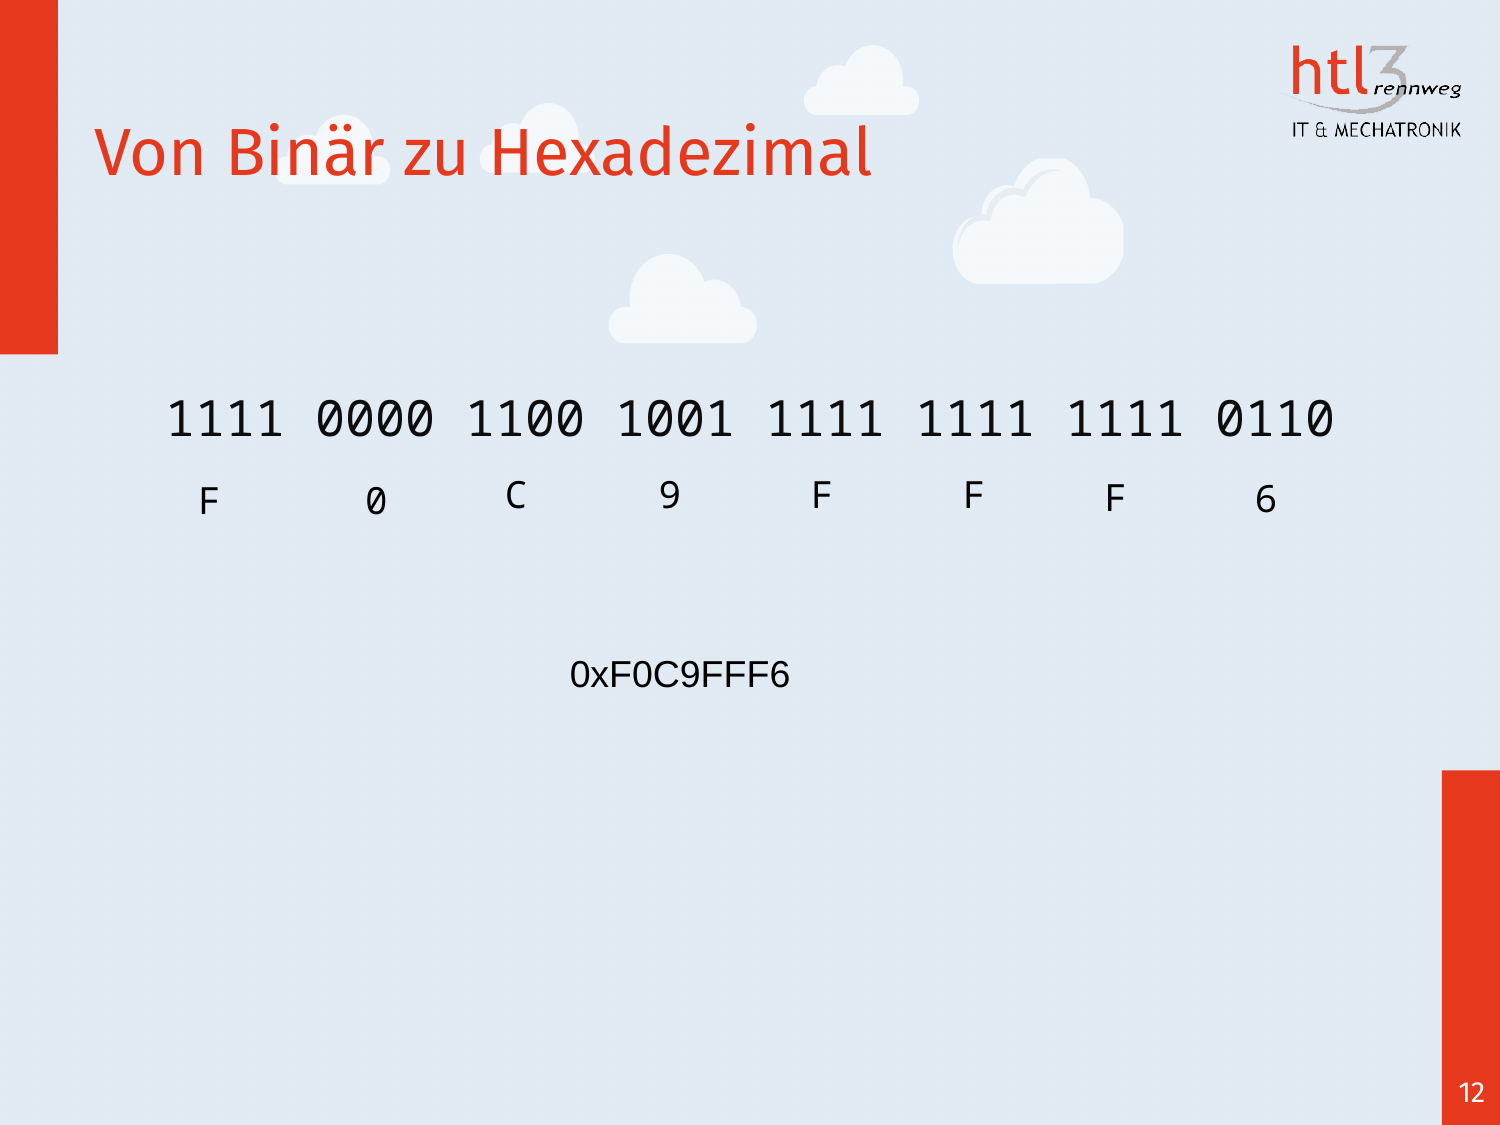

# Von Binär zu Hexadezimal

1111 0000 1100 1001 1111 1111 1111 0110
F
C
9
F
F
6
F
0
0xF0C9FFF6